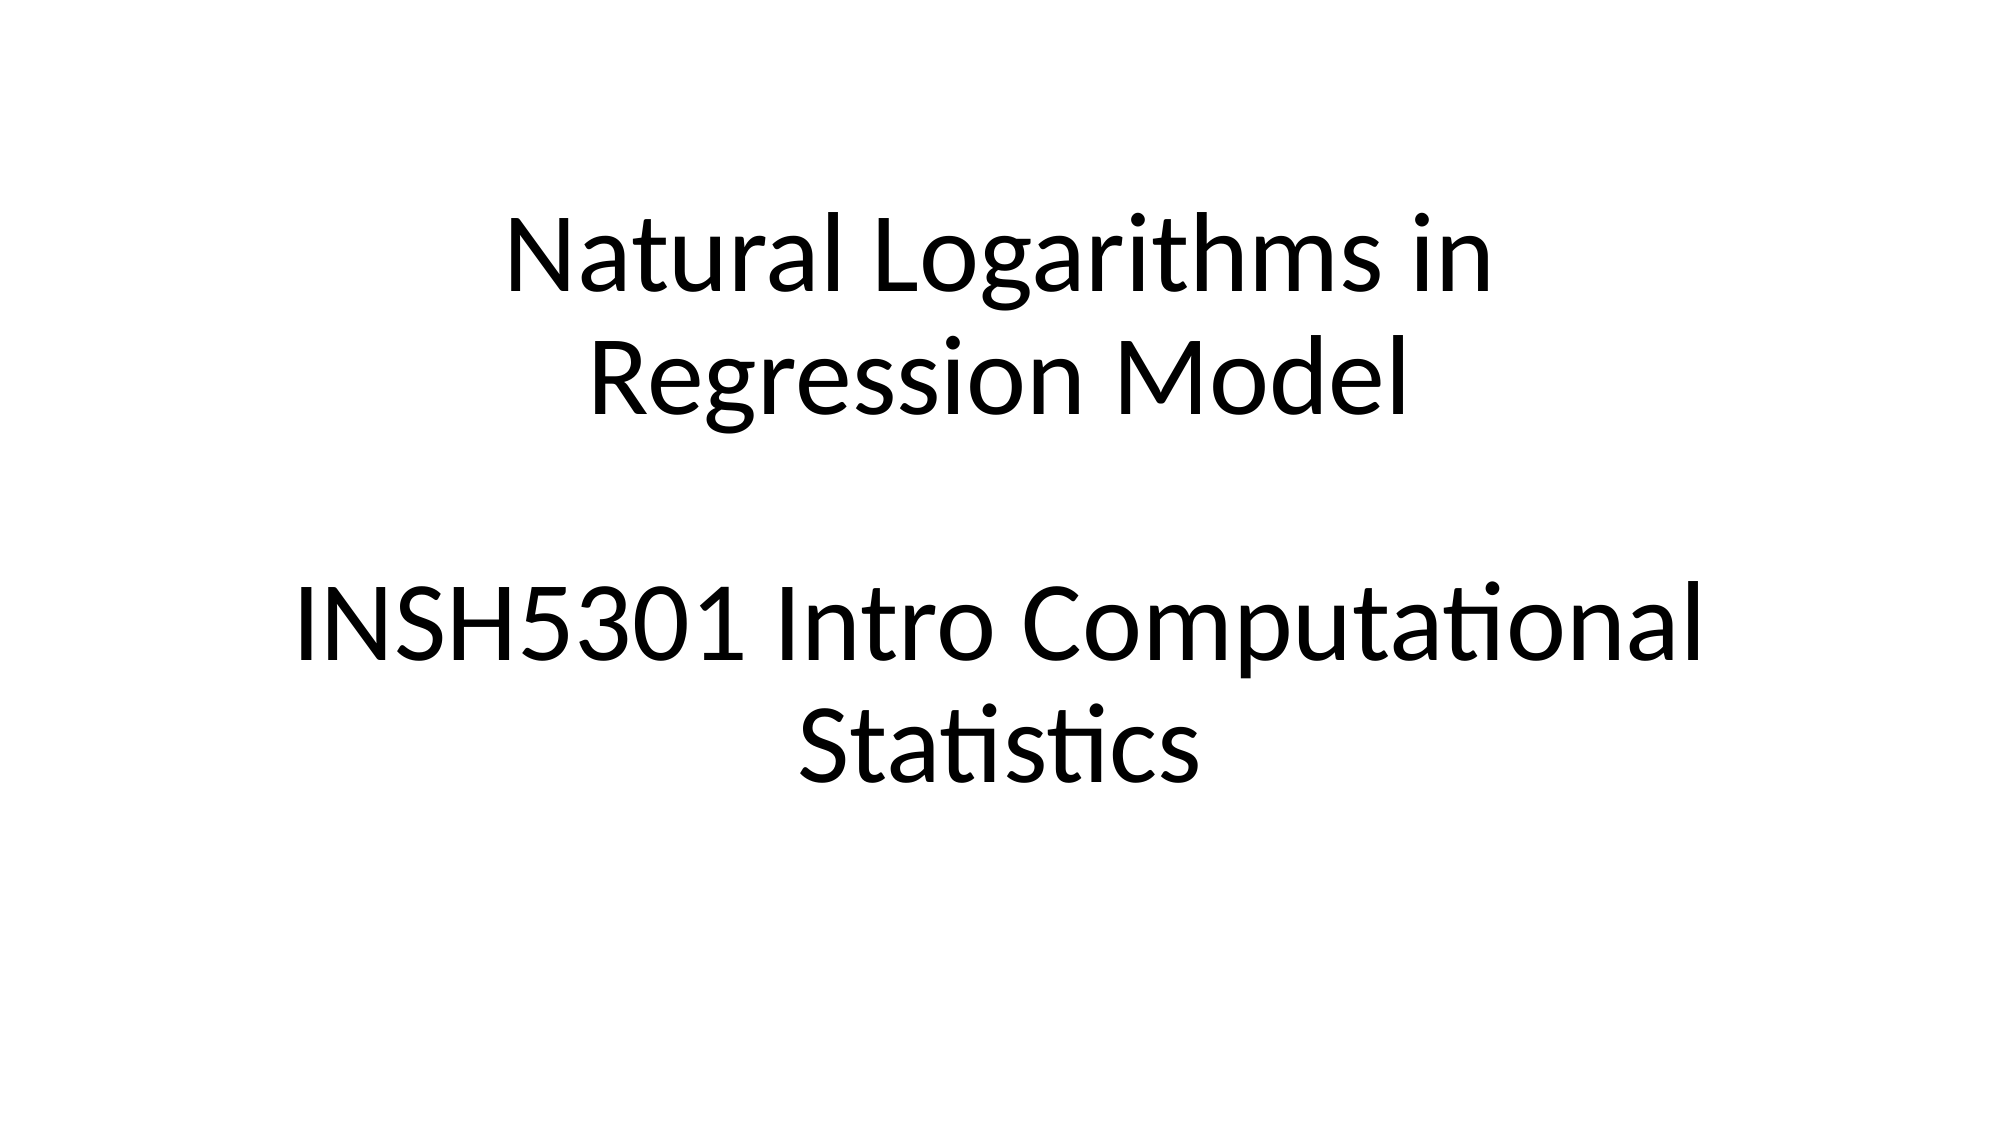

# Natural Logarithms in Regression Model INSH5301 Intro Computational Statistics